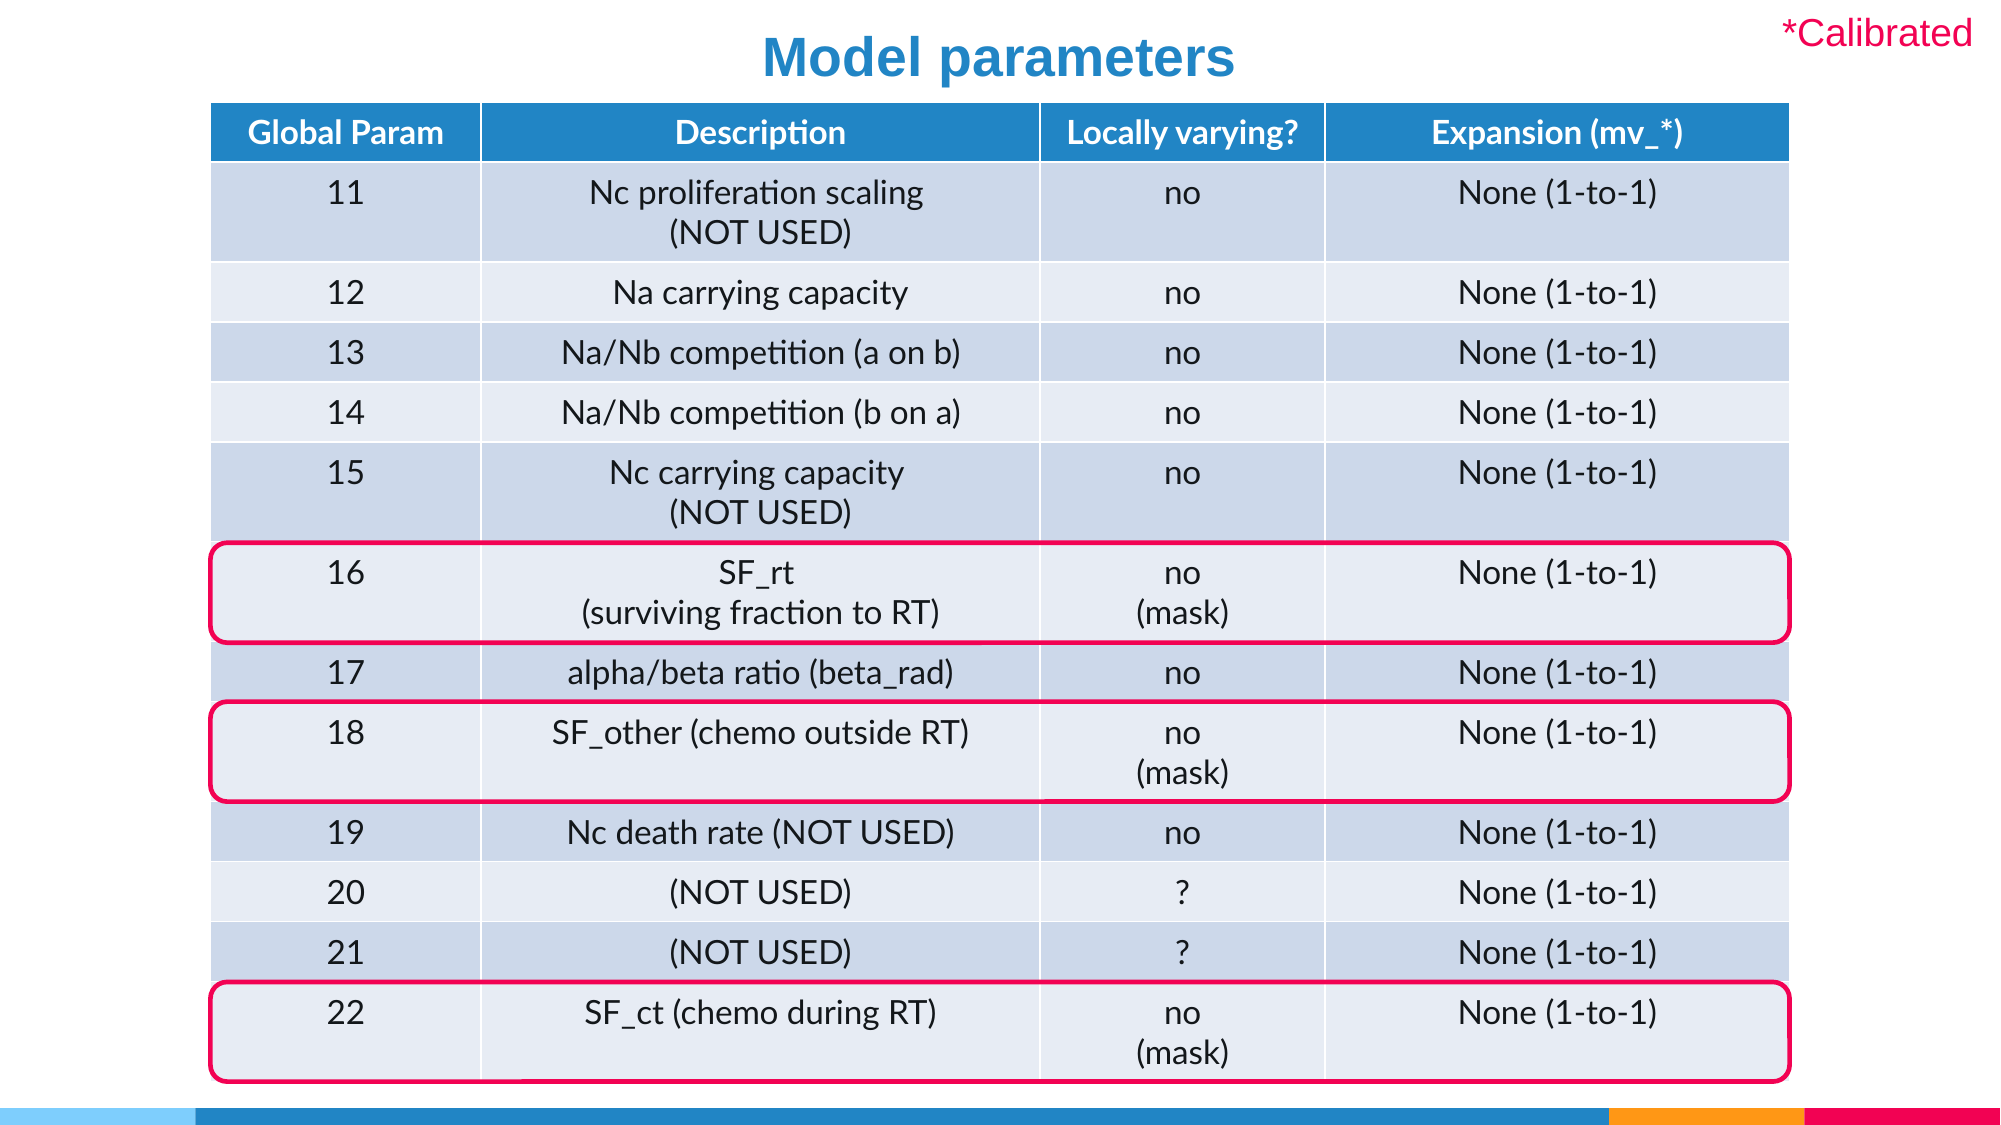

*Calibrated
Model parameters
| Global Param | Description | Locally varying? | Expansion (mv\_\*) |
| --- | --- | --- | --- |
| 11 | Nc proliferation scaling (NOT USED) | no | None (1-to-1) |
| 12 | Na carrying capacity | no | None (1-to-1) |
| 13 | Na/Nb competition (a on b) | no | None (1-to-1) |
| 14 | Na/Nb competition (b on a) | no | None (1-to-1) |
| 15 | Nc carrying capacity (NOT USED) | no | None (1-to-1) |
| 16 | SF\_rt (surviving fraction to RT) | no (mask) | None (1-to-1) |
| 17 | alpha/beta ratio (beta\_rad) | no | None (1-to-1) |
| 18 | SF\_other (chemo outside RT) | no (mask) | None (1-to-1) |
| 19 | Nc death rate (NOT USED) | no | None (1-to-1) |
| 20 | (NOT USED) | ? | None (1-to-1) |
| 21 | (NOT USED) | ? | None (1-to-1) |
| 22 | SF\_ct (chemo during RT) | no (mask) | None (1-to-1) |